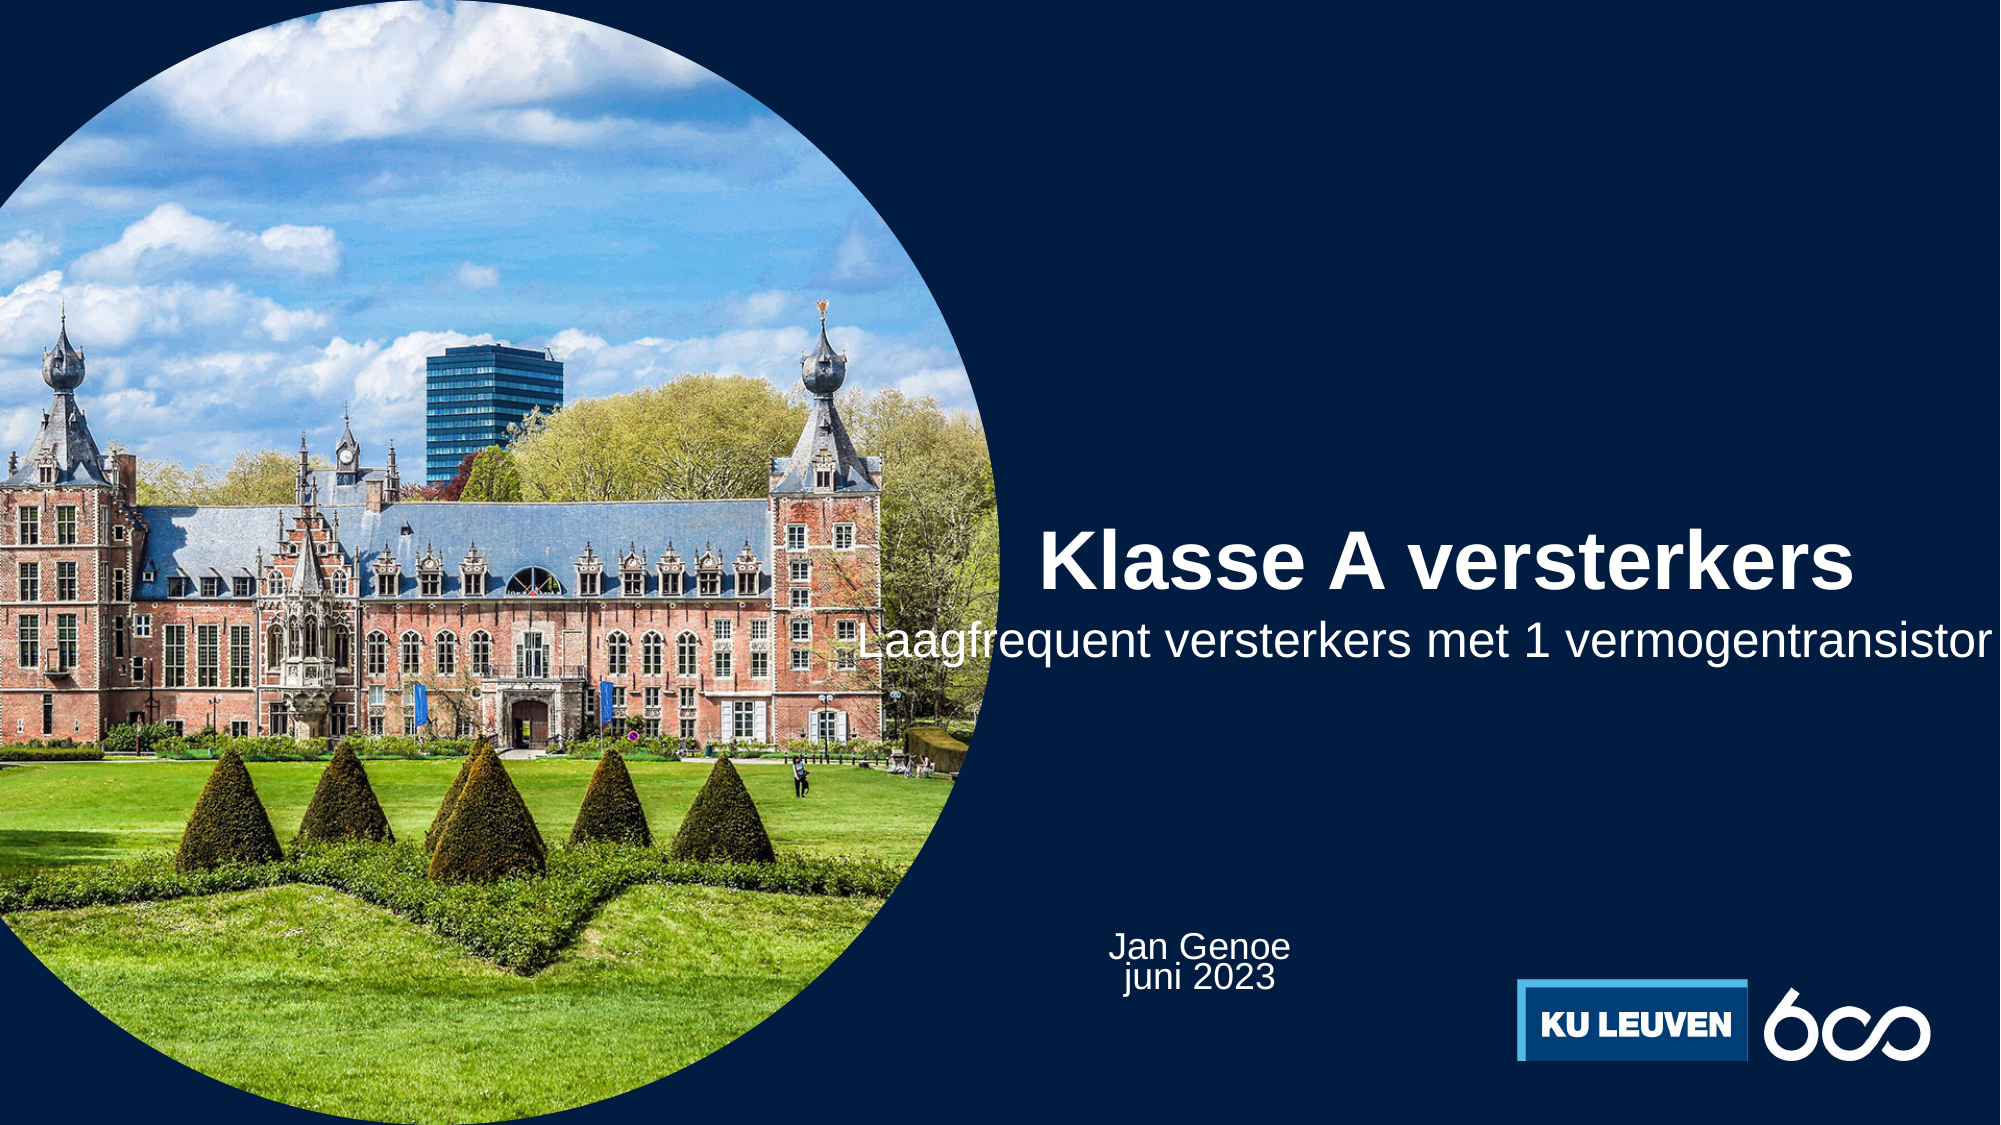

# Klasse A versterkers
Laagfrequent versterkers met 1 vermogentransistor
Jan Genoe
juni 2023